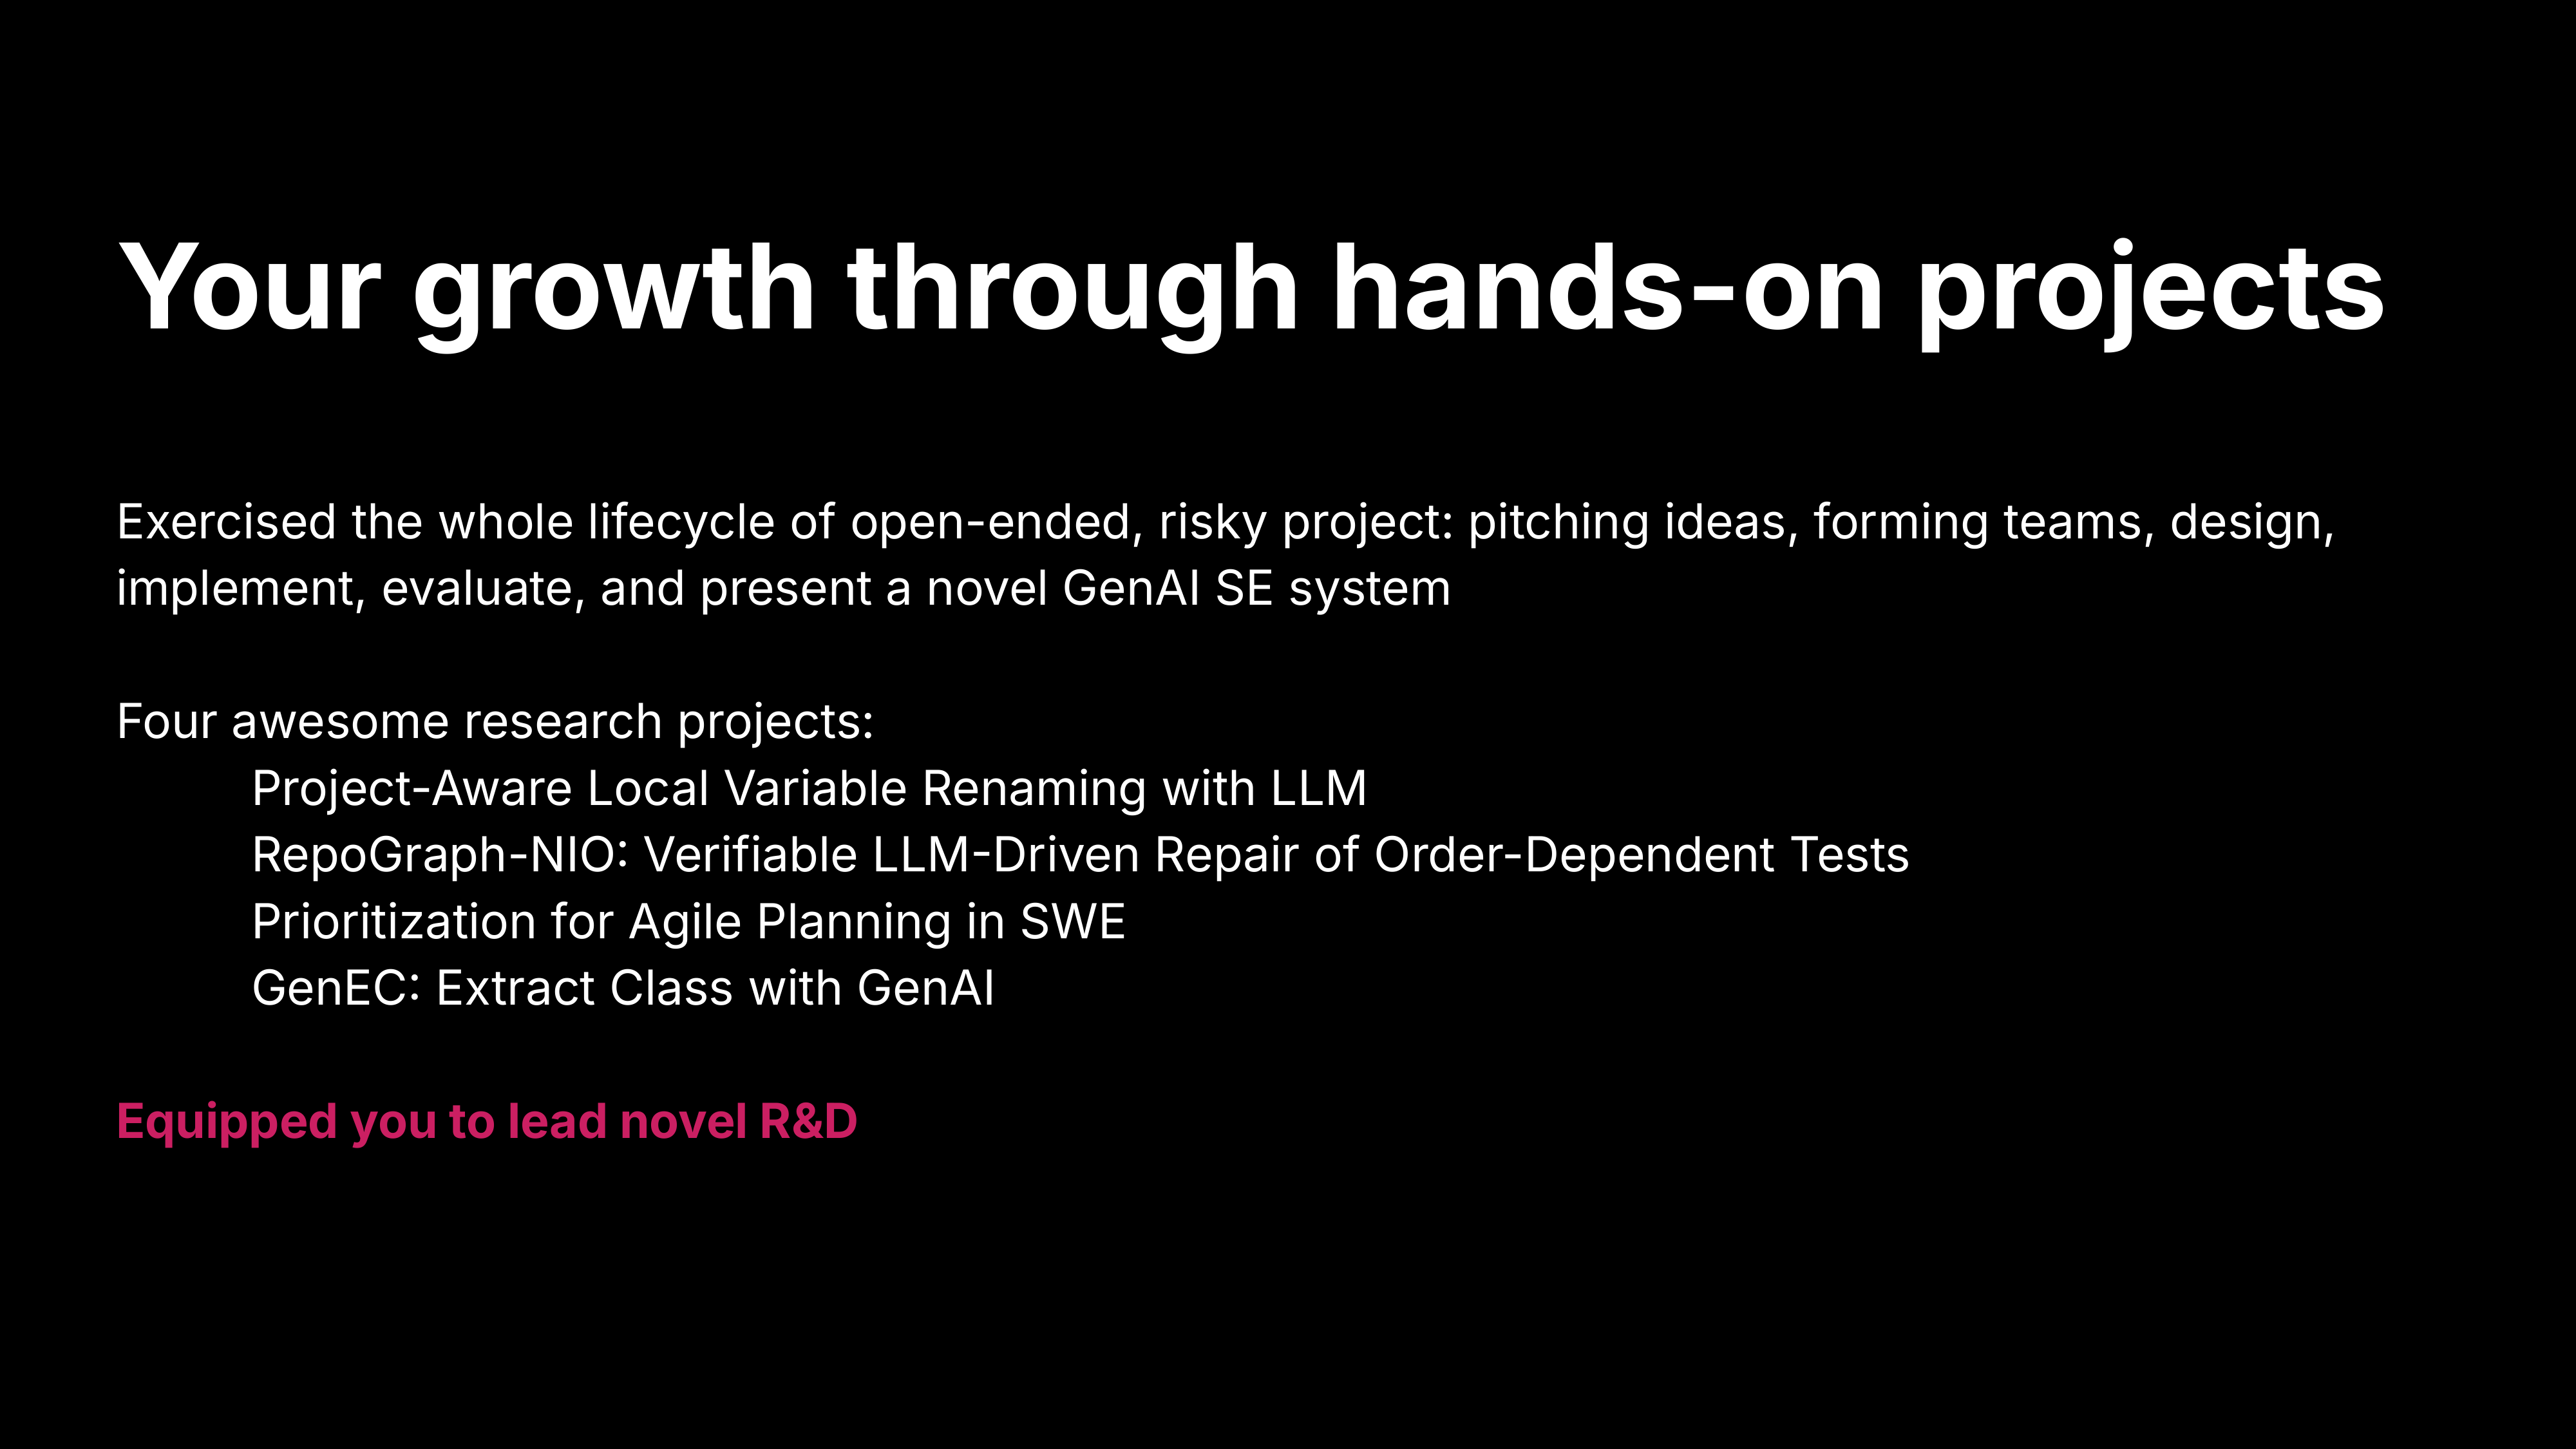

Hands-on project work — pitching ideas, forming teams, and progressing through four milestones to design, implement, evaluate, and present a novel GenAI/agentic-SE system or study.
# Your growth through hands-on projects
Exercised the whole lifecycle of open-ended, risky project: pitching ideas, forming teams, design, implement, evaluate, and present a novel GenAI SE system

Four awesome research projects:
          Project-Aware Local Variable Renaming with LLM
          RepoGraph-NIO: Verifiable LLM-Driven Repair of Order-Dependent Tests
          Prioritization for Agile Planning in SWE
          GenEC: Extract Class with GenAI

Equipped you to lead novel R&D